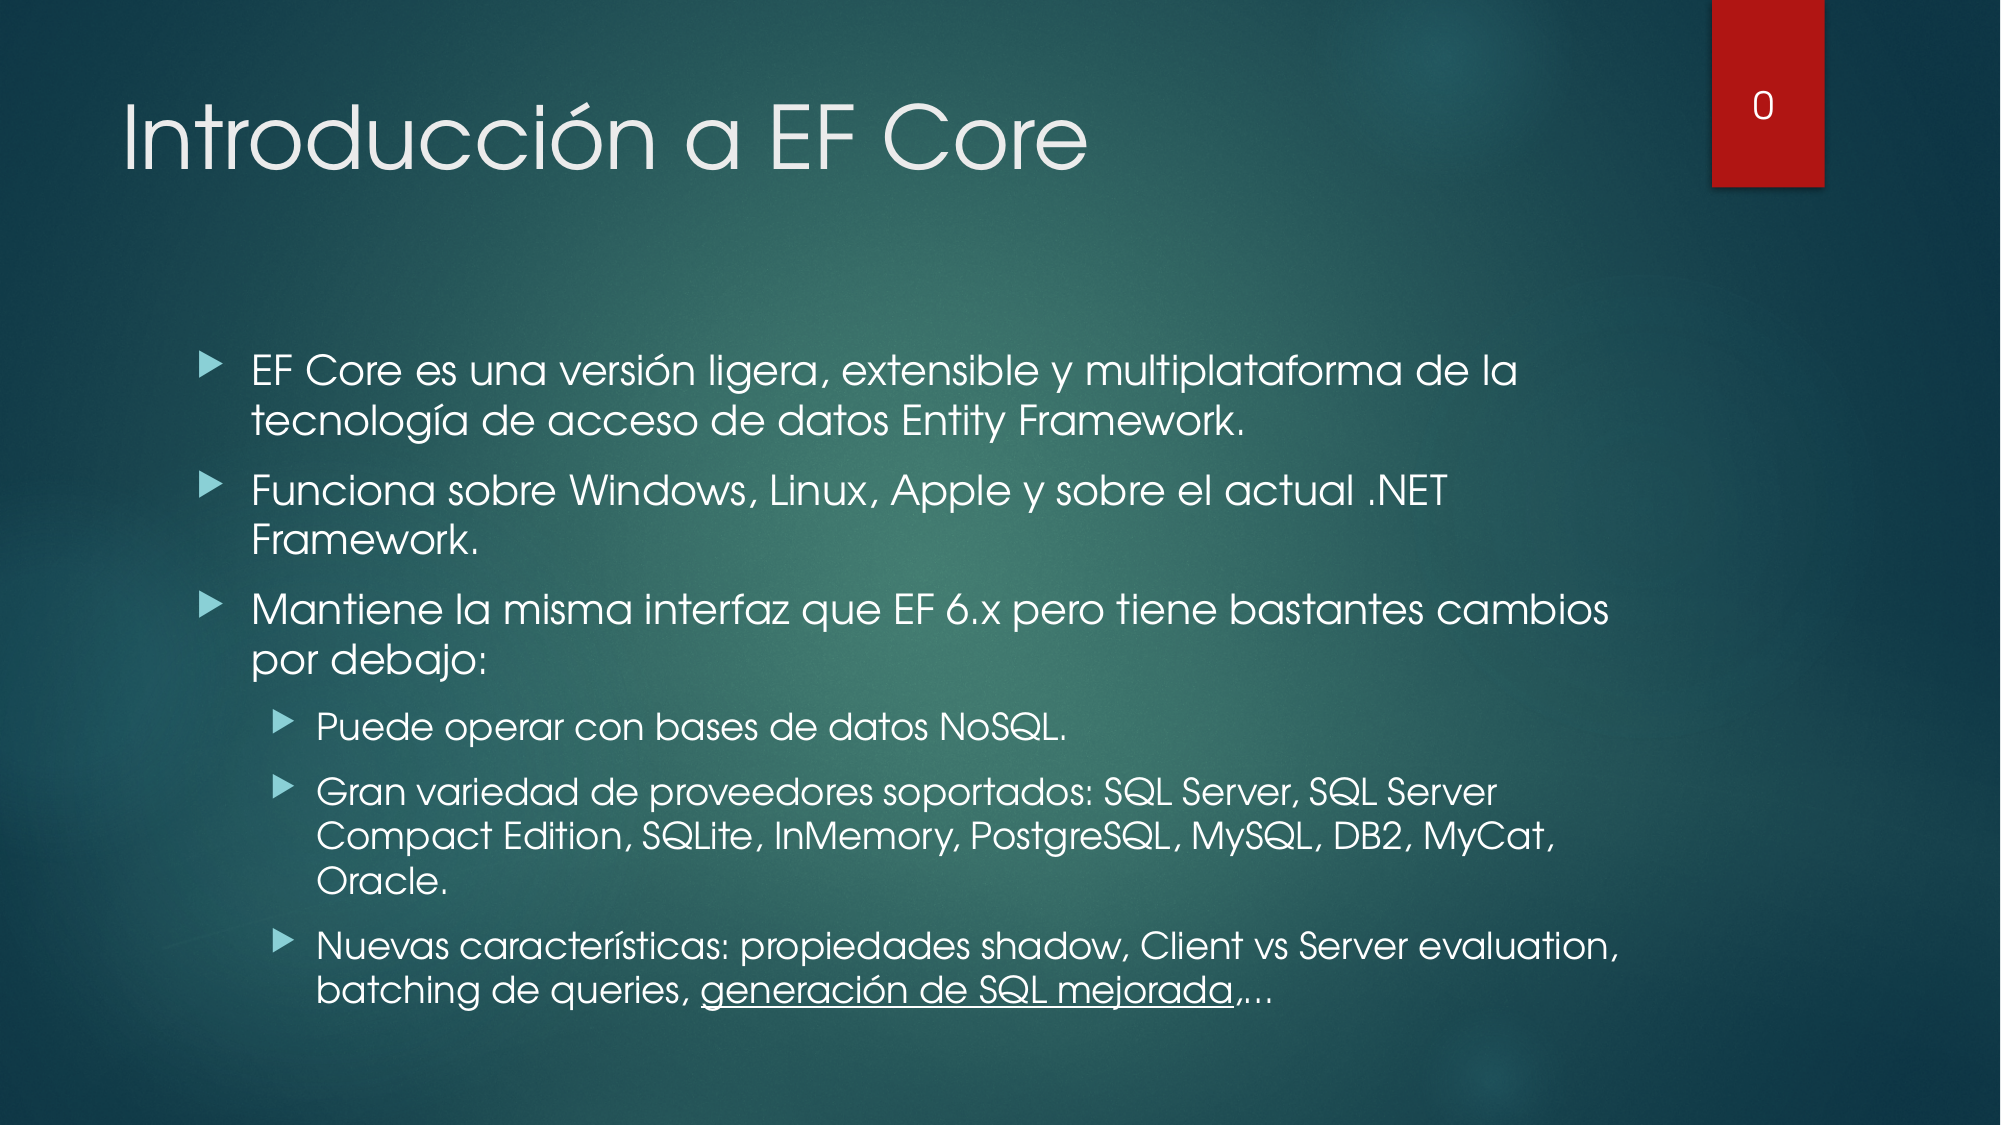

# Introducción a EF Core
0

EF Core es una versión ligera, extensible y multiplataforma de la tecnología de acceso de datos Entity Framework.
Funciona sobre Windows, Linux, Apple y sobre el actual .NET Framework.
Mantiene la misma interfaz que EF 6.x pero tiene bastantes cambios por debajo:
Puede operar con bases de datos NoSQL.
Gran variedad de proveedores soportados: SQL Server, SQL Server Compact Edition, SQLite, InMemory, PostgreSQL, MySQL, DB2, MyCat, Oracle.
Nuevas características: propiedades shadow, Client vs Server evaluation, batching de queries, generación de SQL mejorada,…